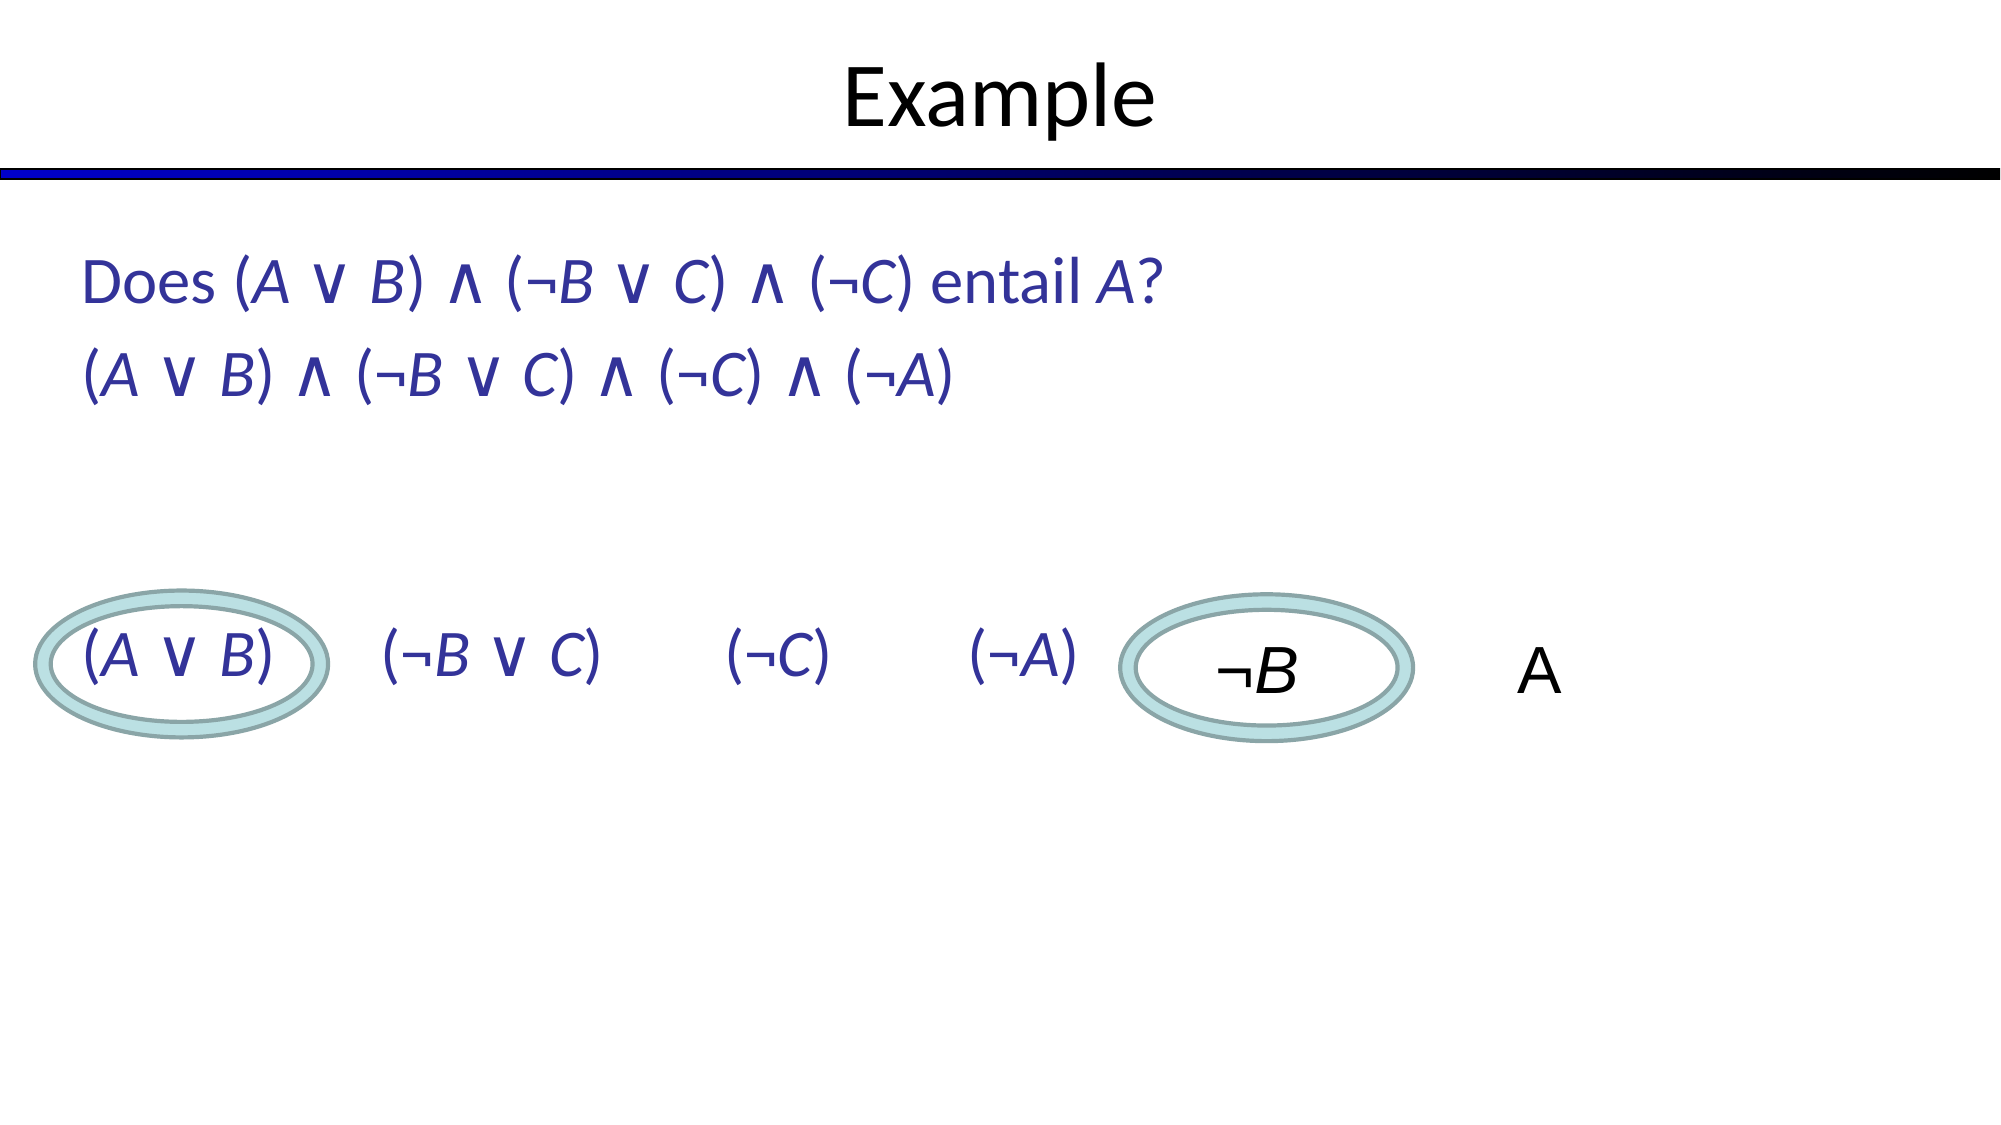

# Example
Does (A ∨ B) ∧ (¬B ∨ C) ∧ (¬C) entail A?
(A ∨ B) ∧ (¬B ∨ C) ∧ (¬C) ∧ (¬A)

(A ∨ B)       (¬B ∨ C)        (¬C)         (¬A)

¬B
A